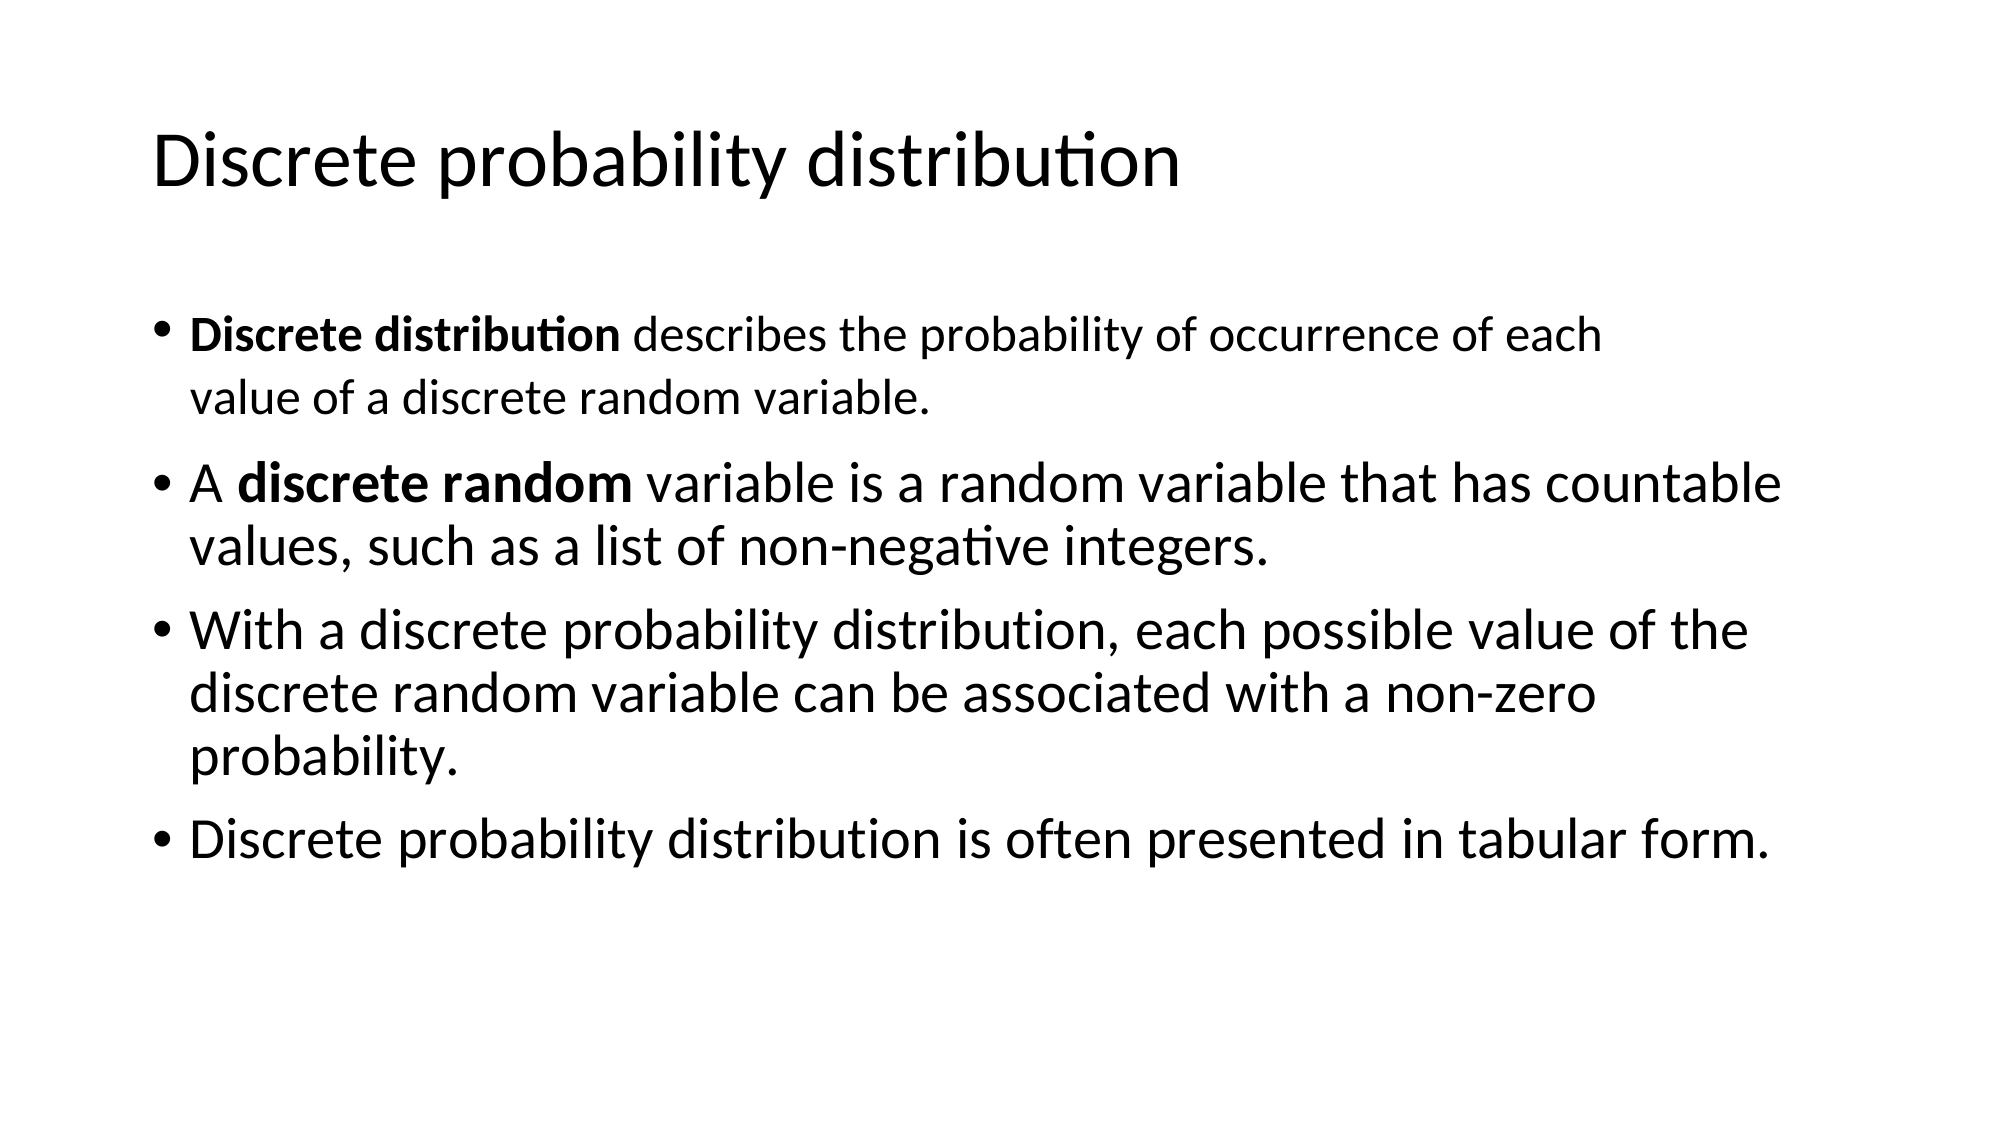

Discrete probability distribution
•
Discrete distribution describes the probability of occurrence of each
value of a discrete random variable.
A discrete random variable is a random variable that has countable values, such as a list of non-negative integers.
With a discrete probability distribution, each possible value of the discrete random variable can be associated with a non-zero probability.
Discrete probability distribution is often presented in tabular form.
•
•
•